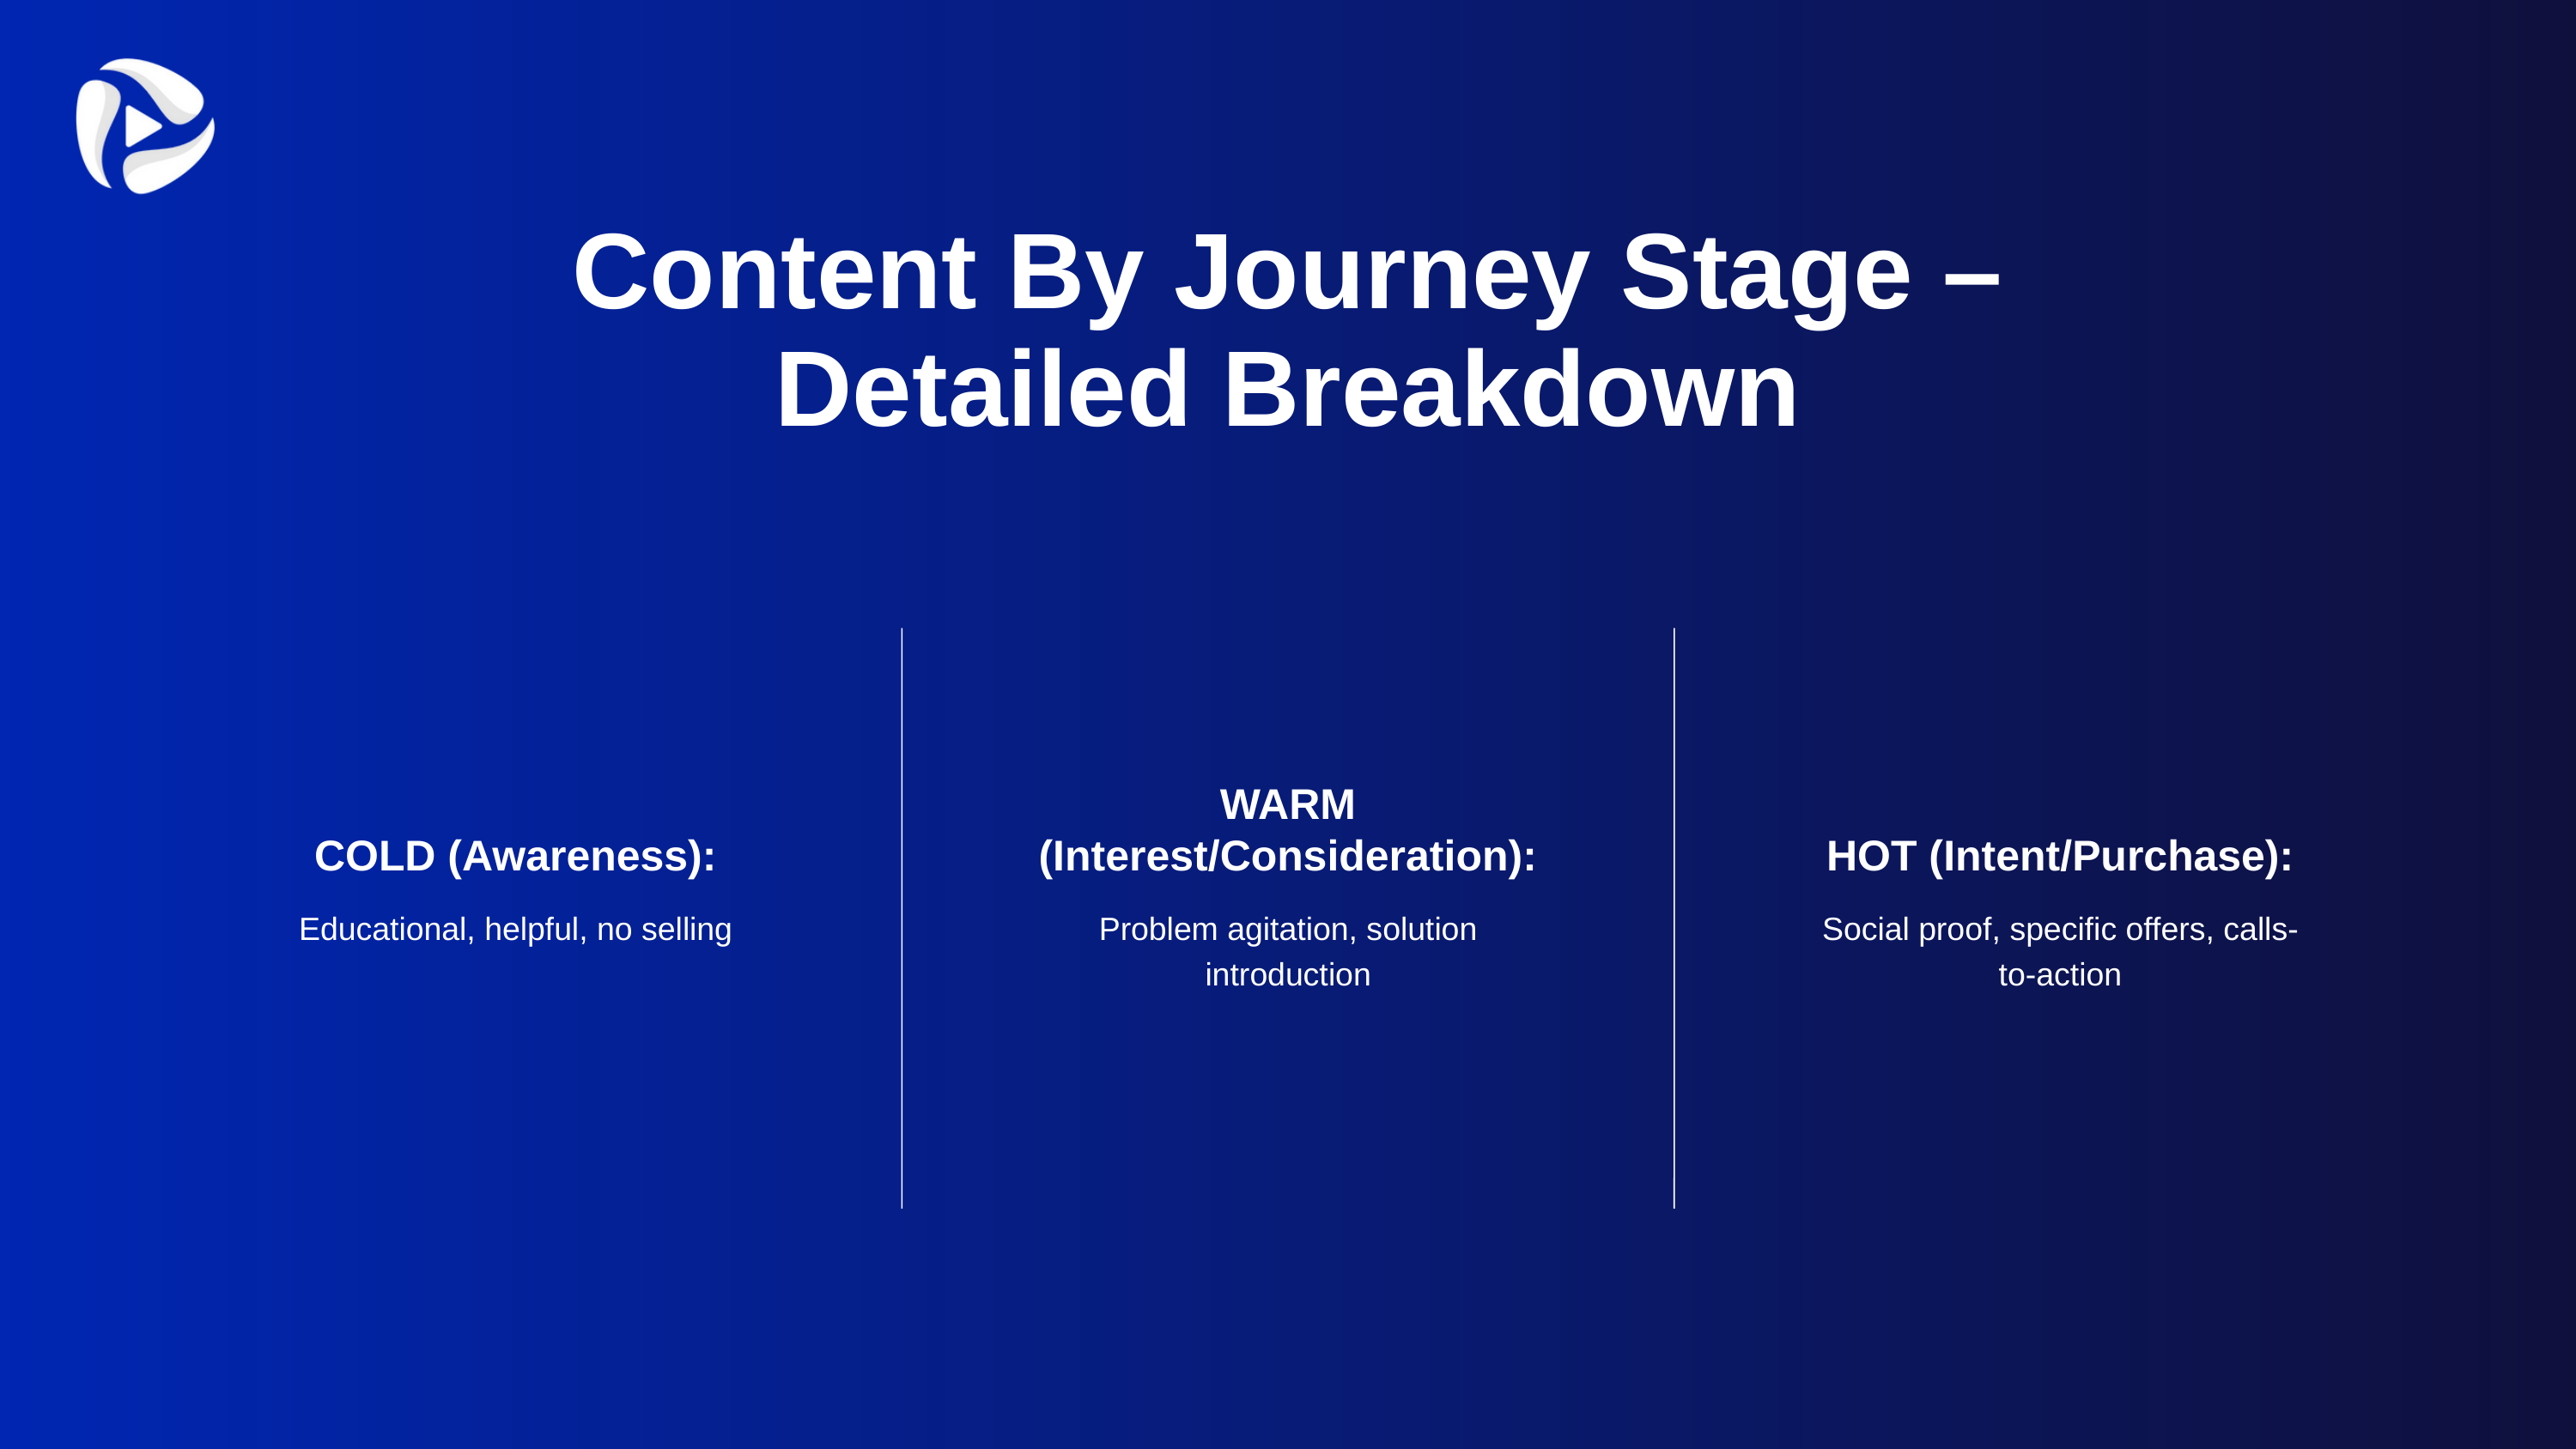

Content By Journey Stage – Detailed Breakdown

WARM (Interest/Consideration):
Problem agitation, solution introduction
COLD (Awareness):
Educational, helpful, no selling
HOT (Intent/Purchase):
Social proof, specific offers, calls-to-action